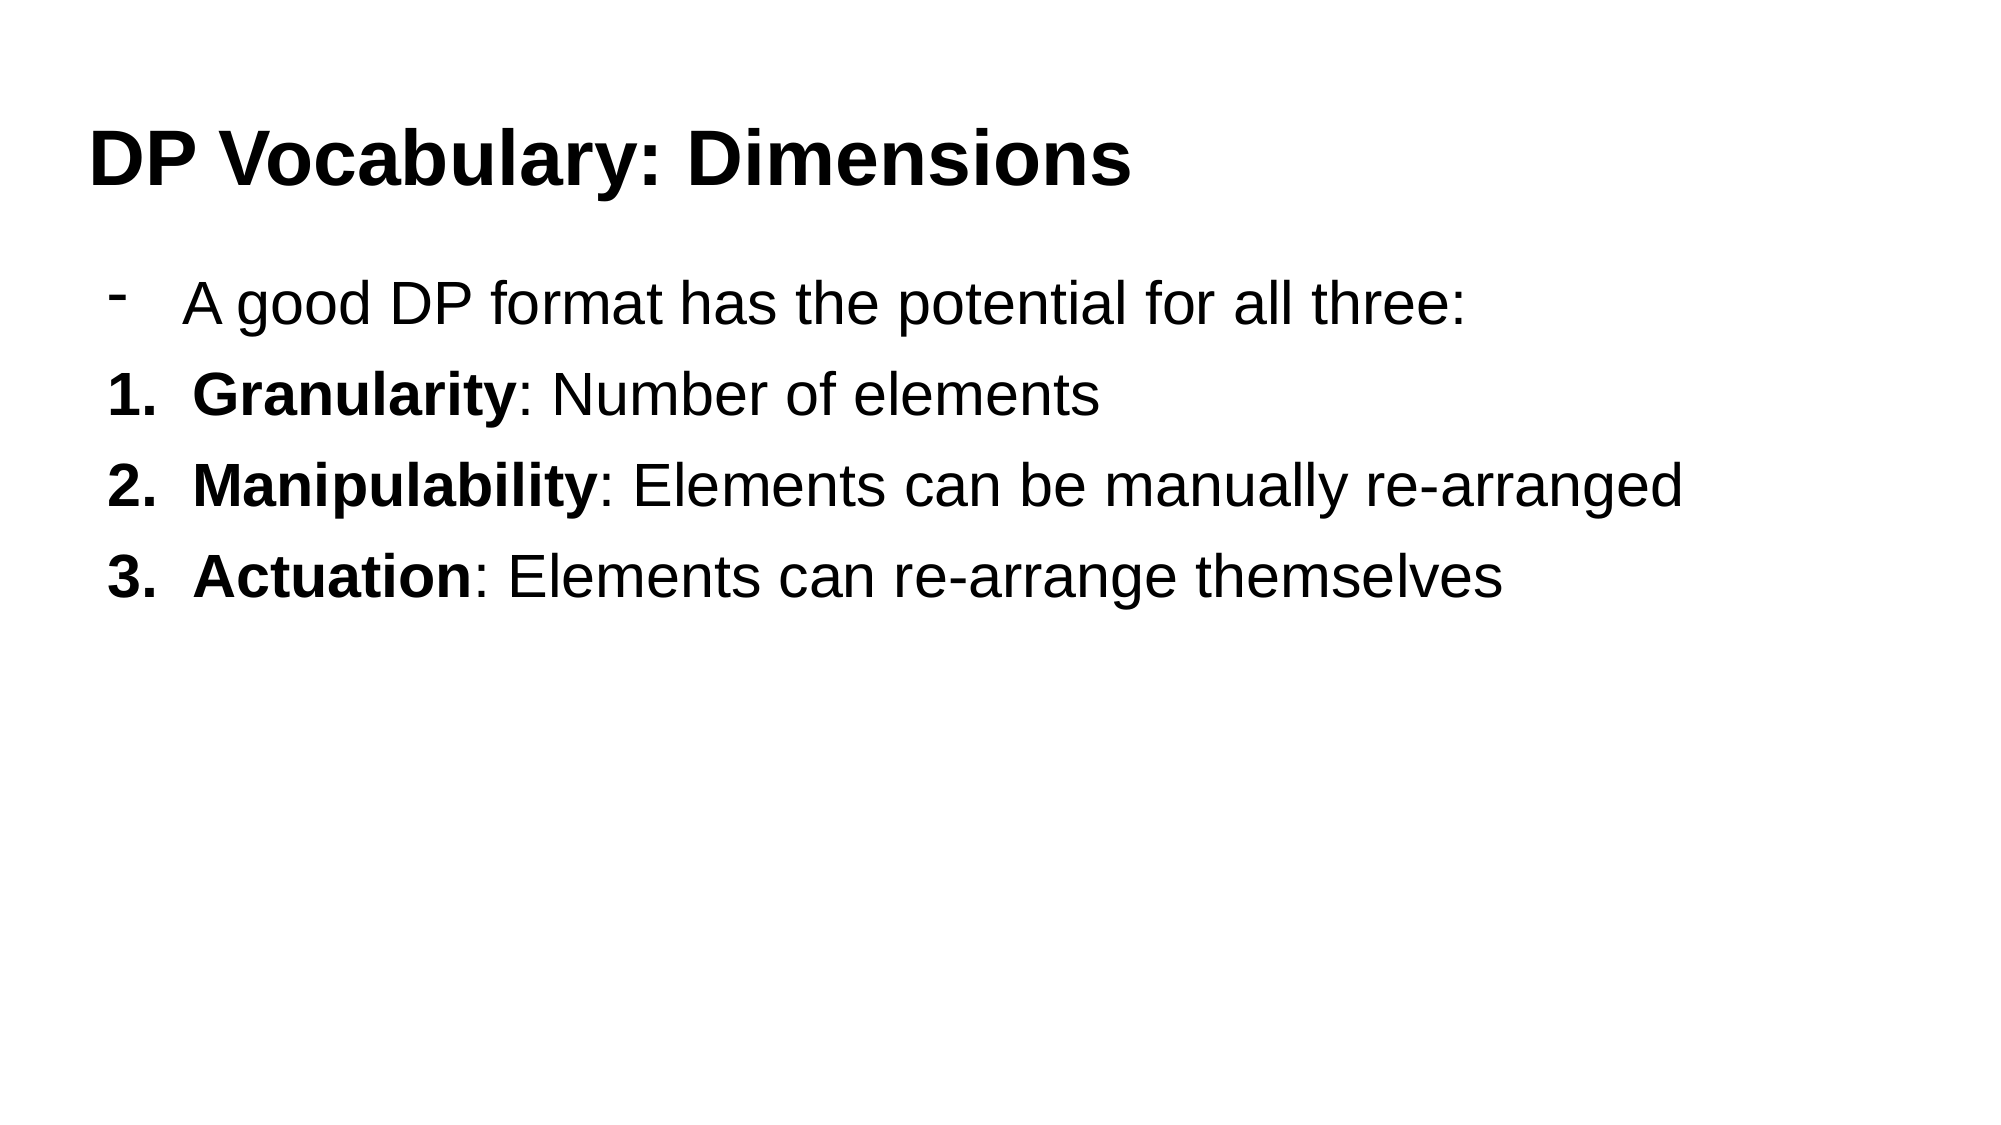

# DP Vocabulary: Dimensions
A good DP format has the potential for all three:
Granularity: Number of elements
Manipulability: Elements can be manually re-arranged
Actuation: Elements can re-arrange themselves